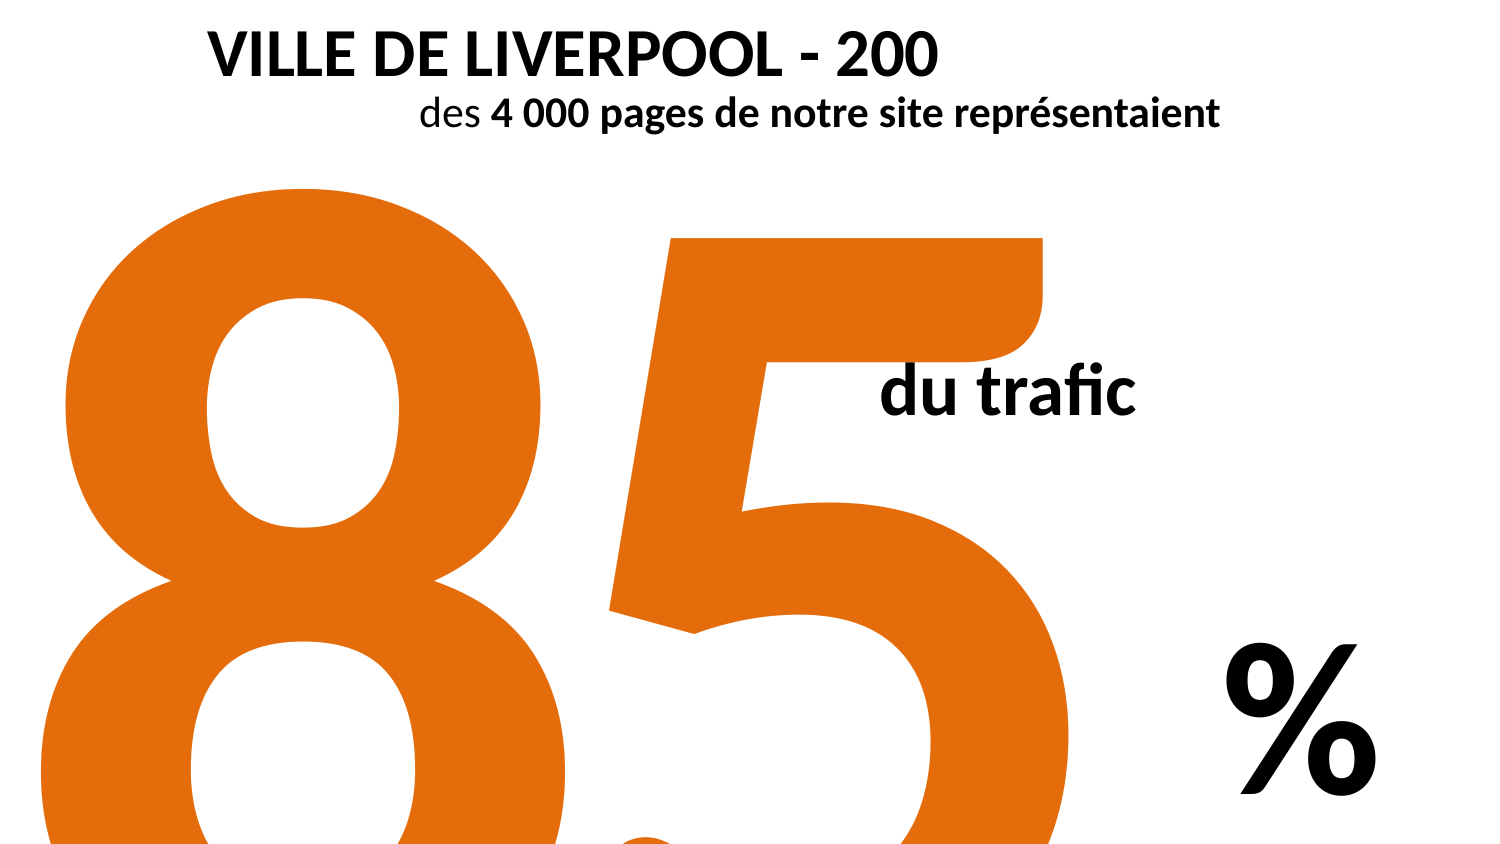

85 %
VILLE DE LIVERPOOL - 200
des 4 000 pages de notre site représentaient
du trafic